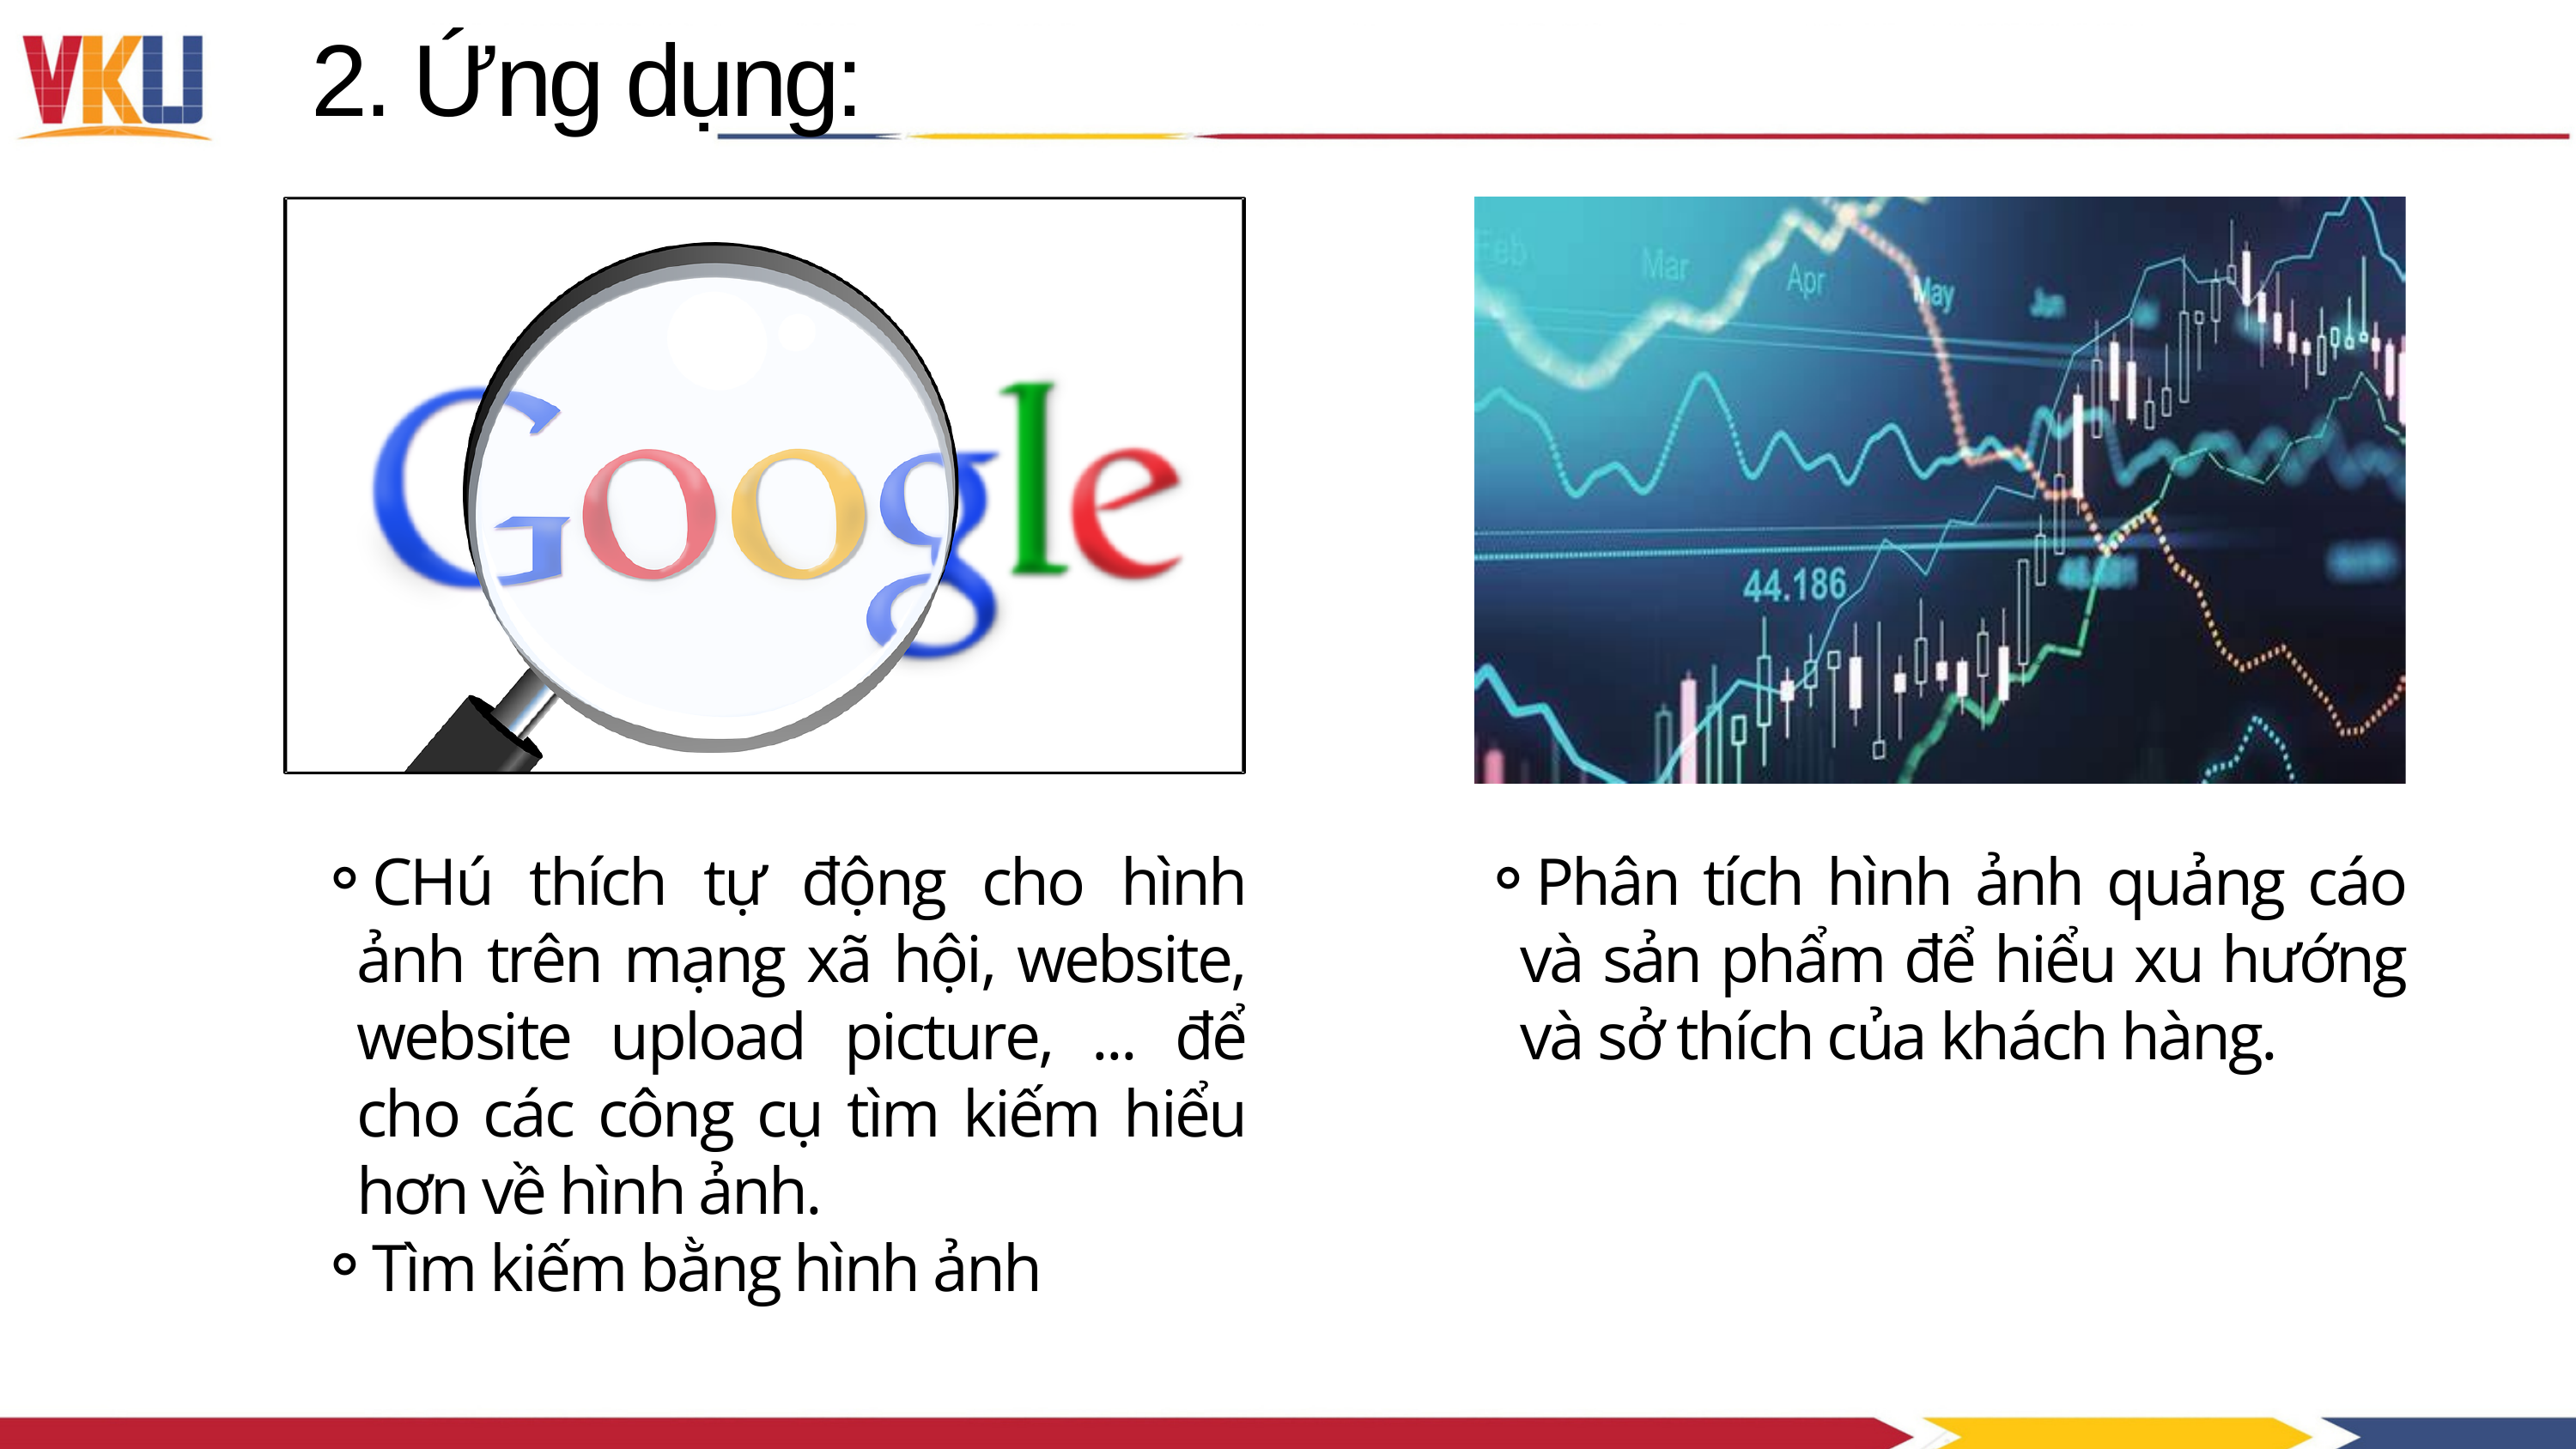

2. Ứng dụng:

CHú thích tự động cho hình ảnh trên mạng xã hội, website, website upload picture, ... để cho các công cụ tìm kiếm hiểu hơn về hình ảnh.
Tìm kiếm bằng hình ảnh
Phân tích hình ảnh quảng cáo và sản phẩm để hiểu xu hướng và sở thích của khách hàng.